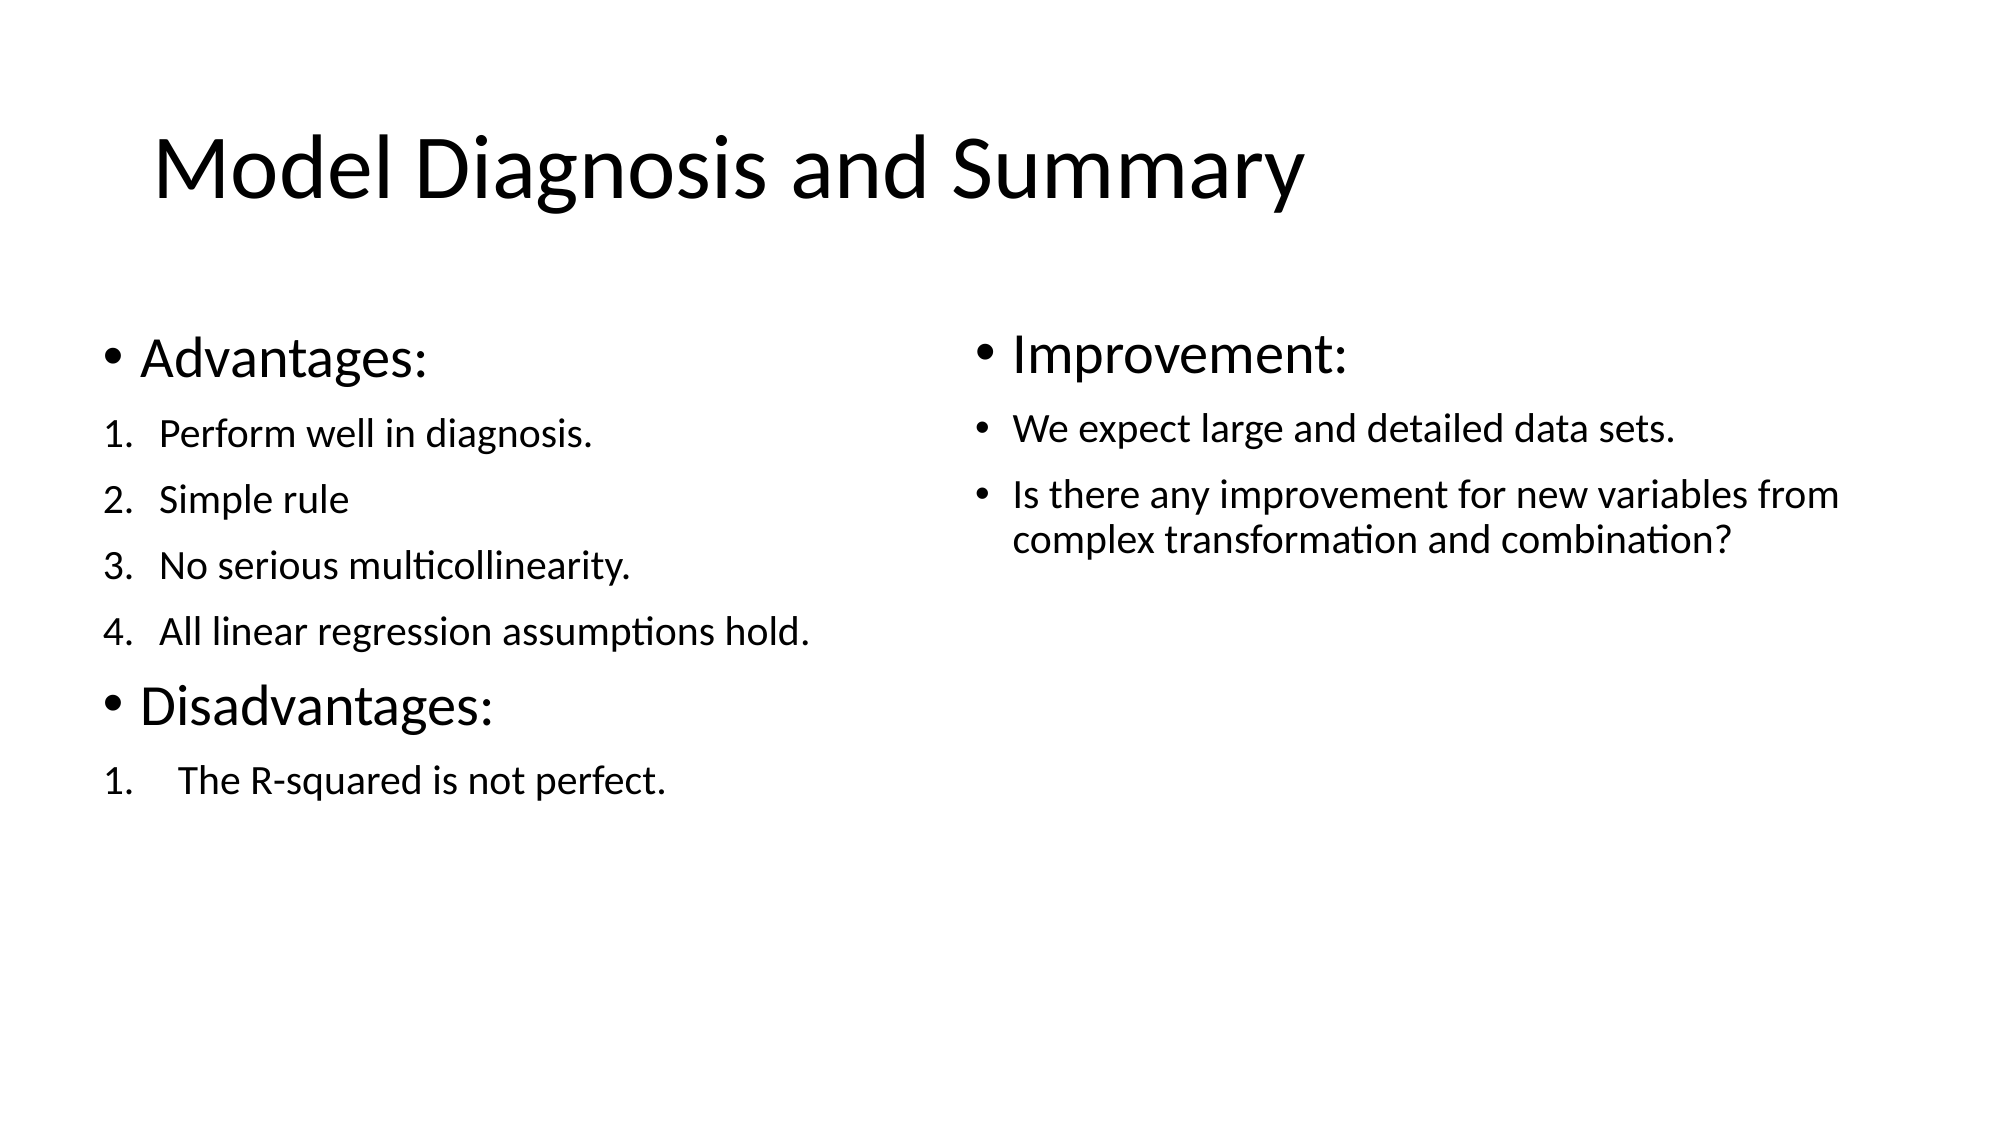

# Model Diagnosis and Summary

Advantages:
Perform well in diagnosis.
Simple rule
No serious multicollinearity.
All linear regression assumptions hold.
Disadvantages:
The R-squared is not perfect.

Improvement:
We expect large and detailed data sets.
Is there any improvement for new variables from complex transformation and combination?